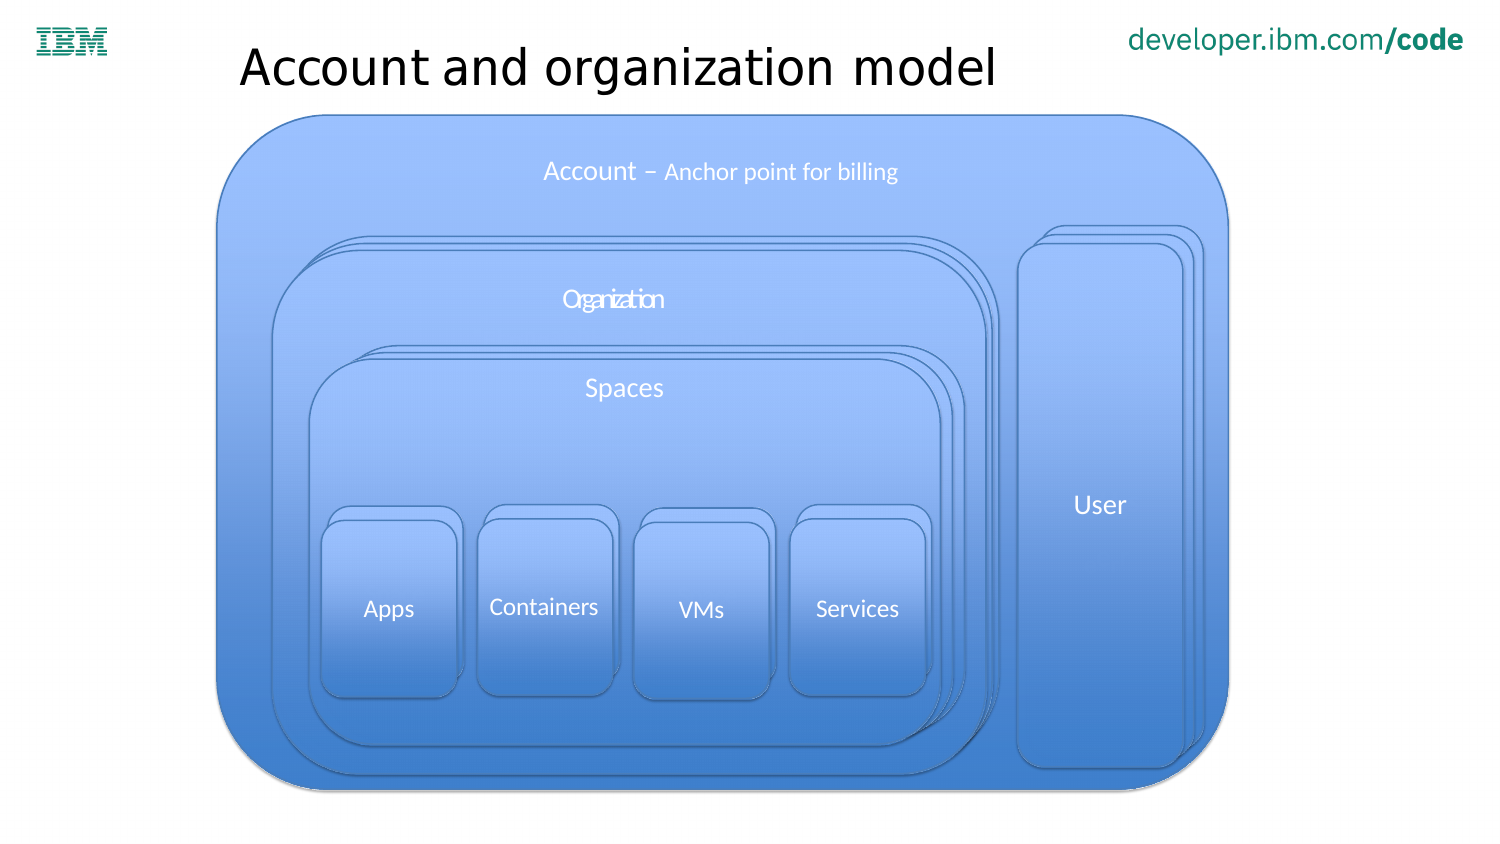

# Account and organization model

Account – Anchor point for billing

Organization
•
EEnnaabblelesstteeaammccoollalabboorraattioionn

Spaces
UUsseerr
User

Space
Space
Space

Containers
Apps
Services
VMs